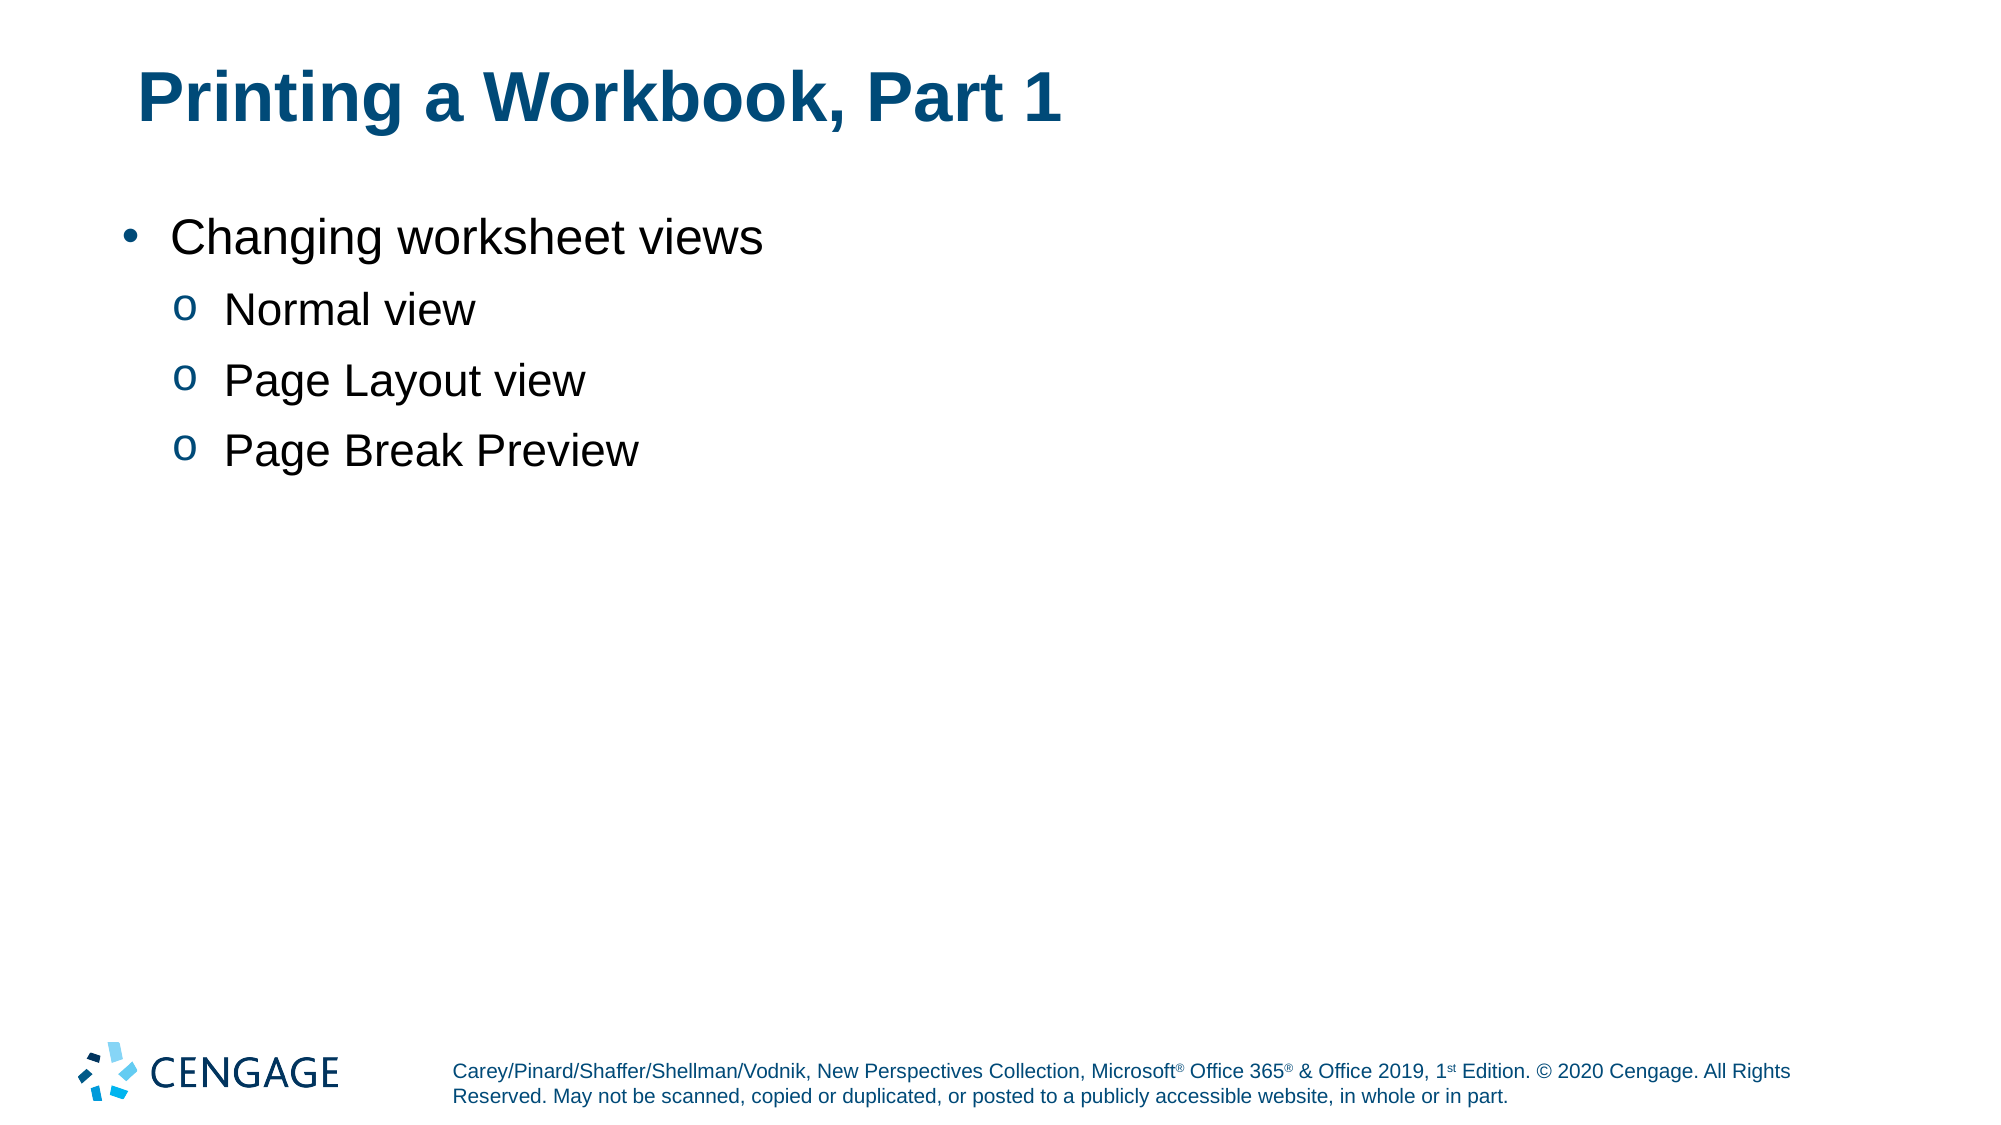

# Printing a Workbook, Part 1
Changing worksheet views
Normal view
Page Layout view
Page Break Preview